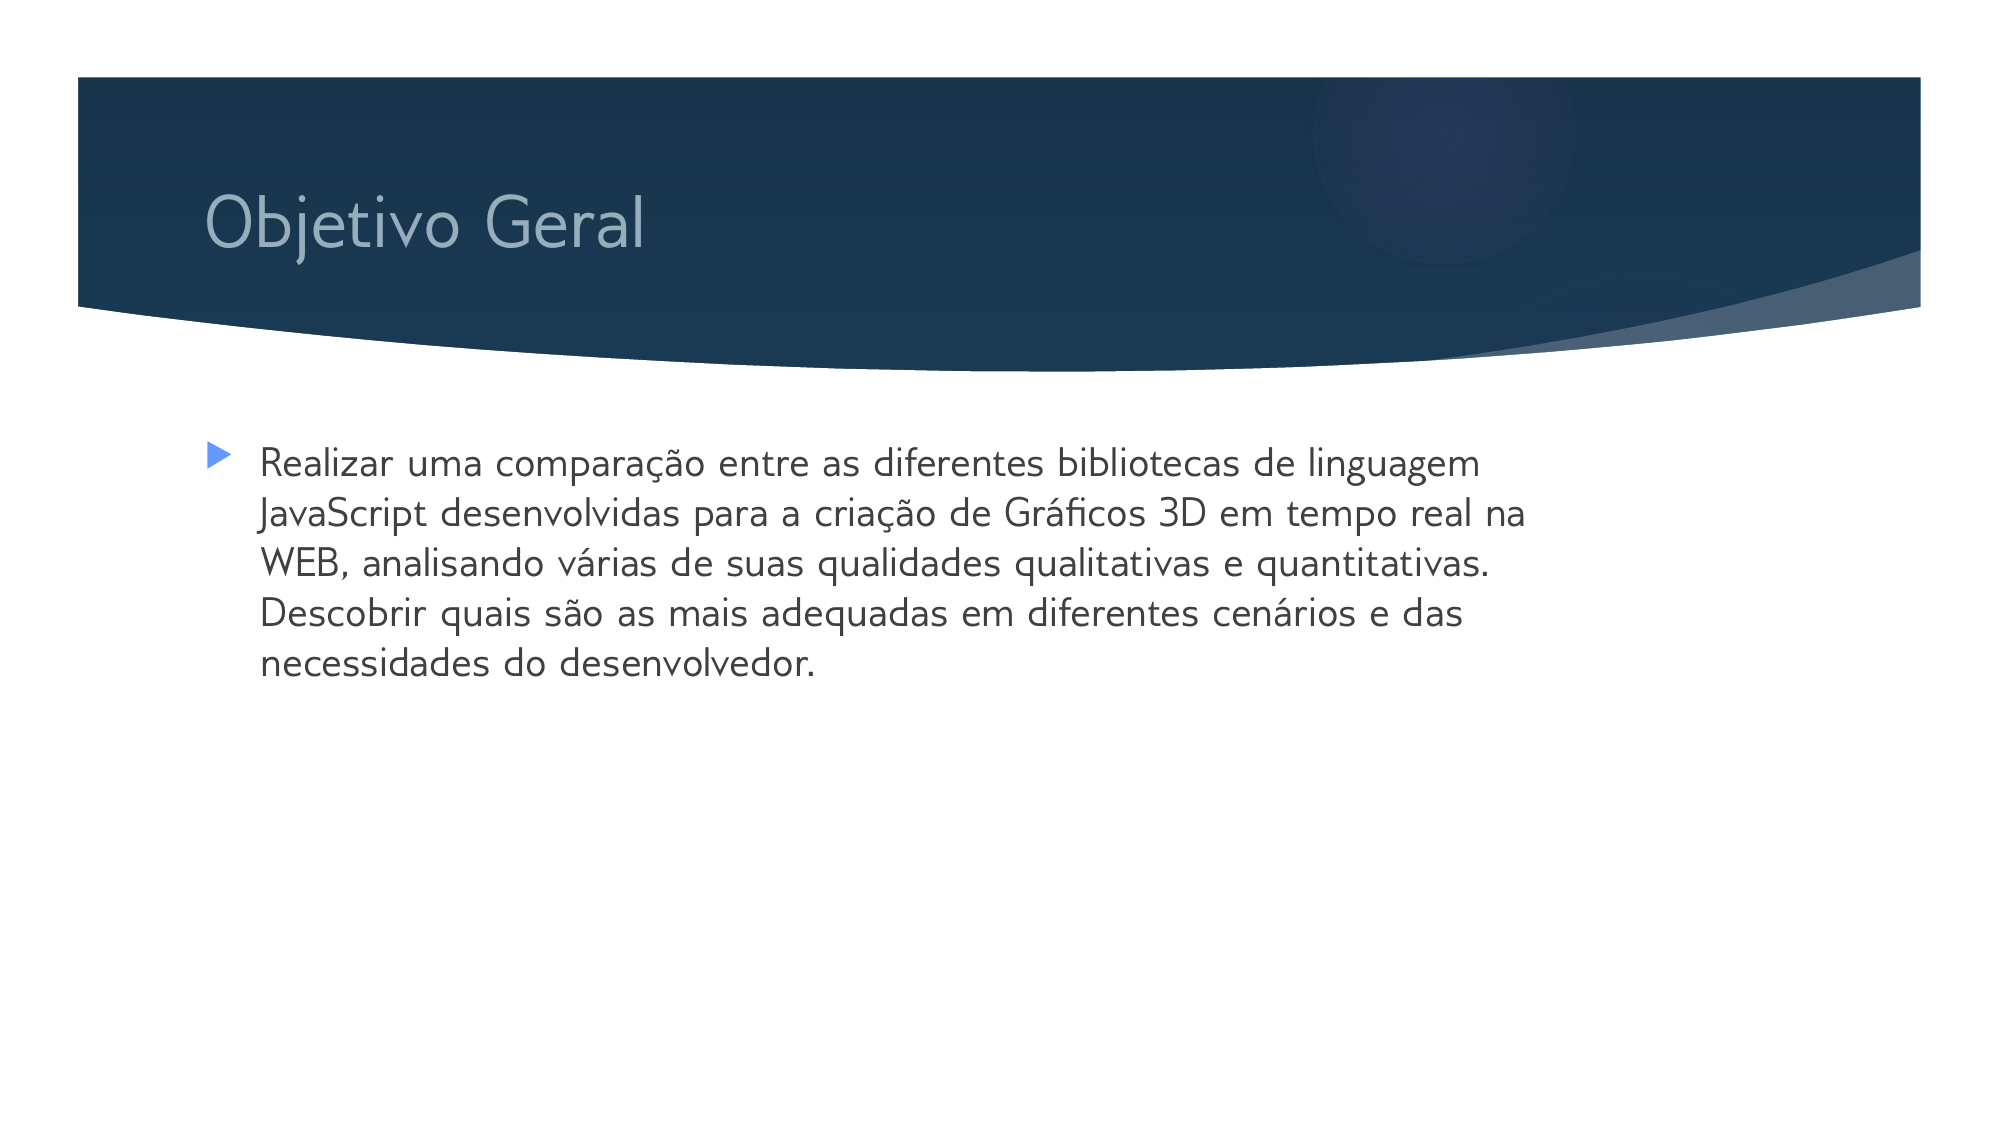

# Objetivo Geral
Realizar uma comparação entre as diferentes bibliotecas de linguagem JavaScript desenvolvidas para a criação de Gráficos 3D em tempo real na WEB, analisando várias de suas qualidades qualitativas e quantitativas. Descobrir quais são as mais adequadas em diferentes cenários e das necessidades do desenvolvedor.